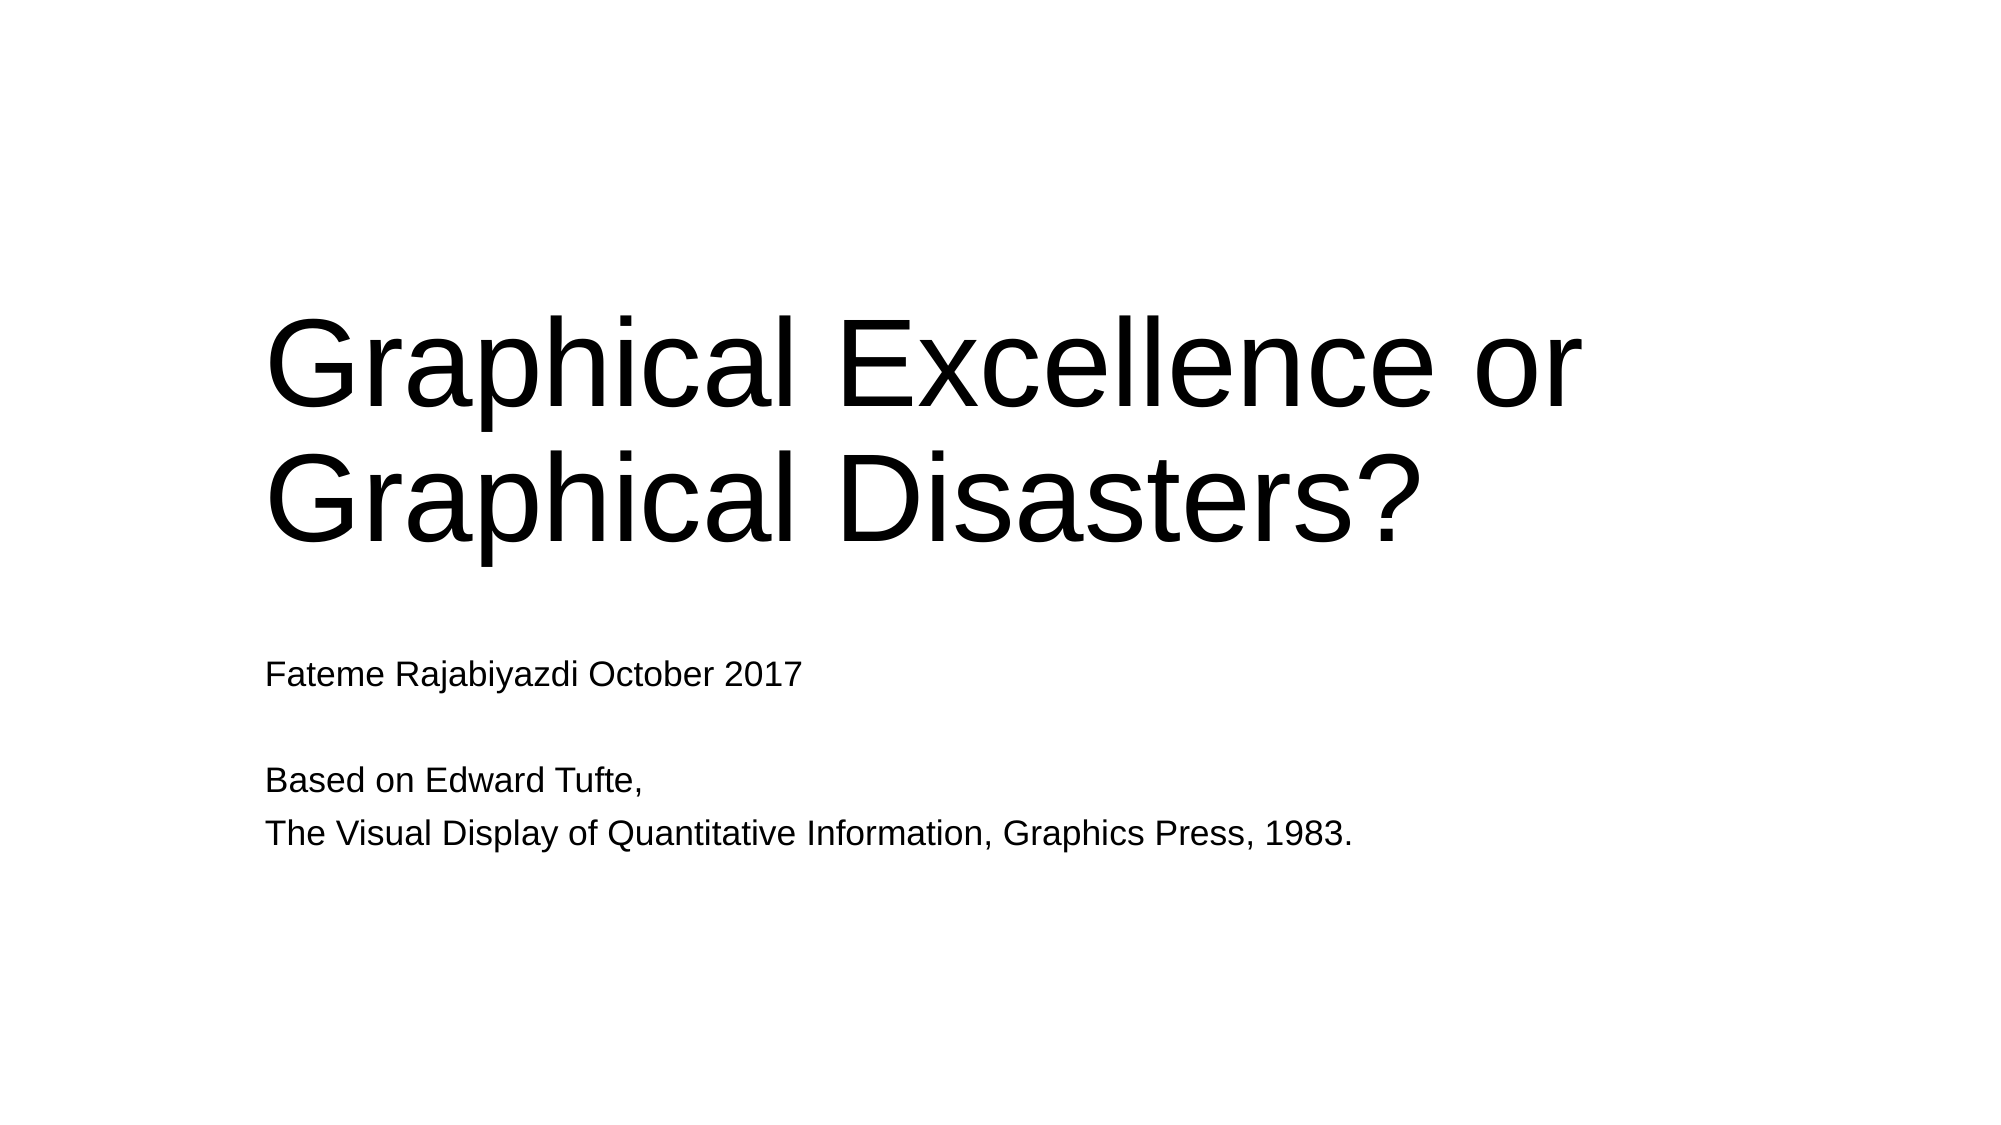

# Graphical Excellence or Graphical Disasters?

Fateme Rajabiyazdi October 2017

Based on Edward Tufte,
The Visual Display of Quantitative Information, Graphics Press, 1983.